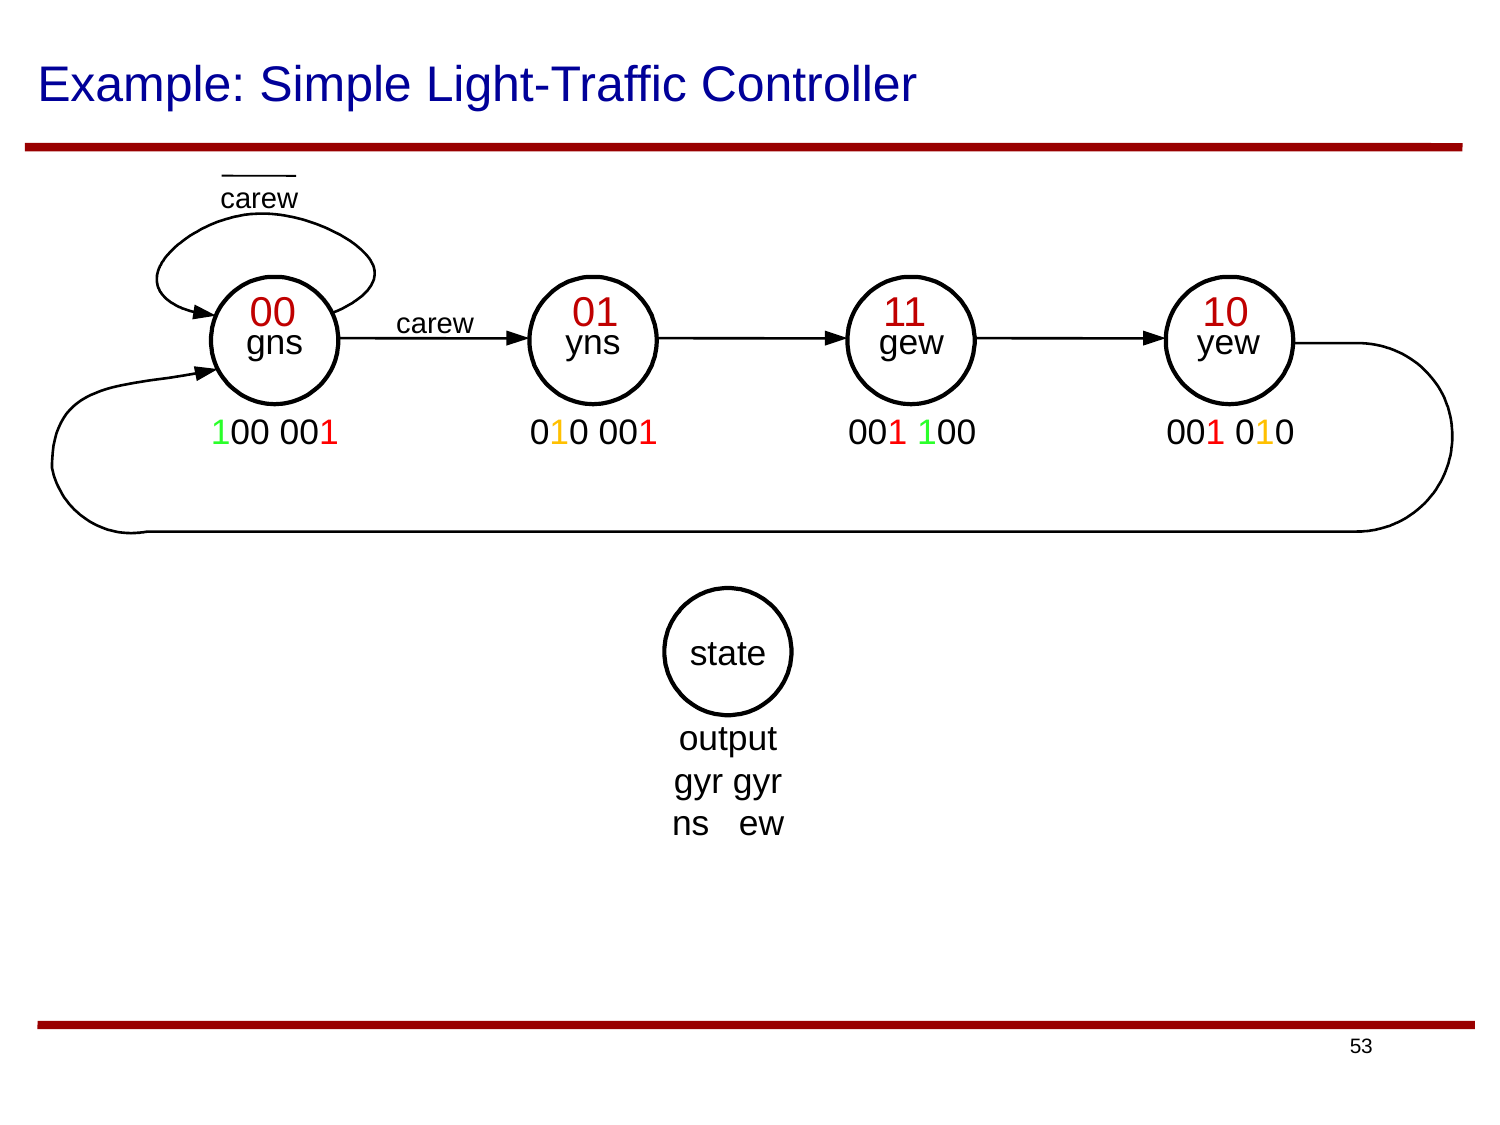

Example: Simple Light-Traffic Controller

carew

carew

gns
yns
gew
yew

100 001
010 001
001 100
001 010
00                        01                       11                        10

state
output
gyr gyr
ns   ew